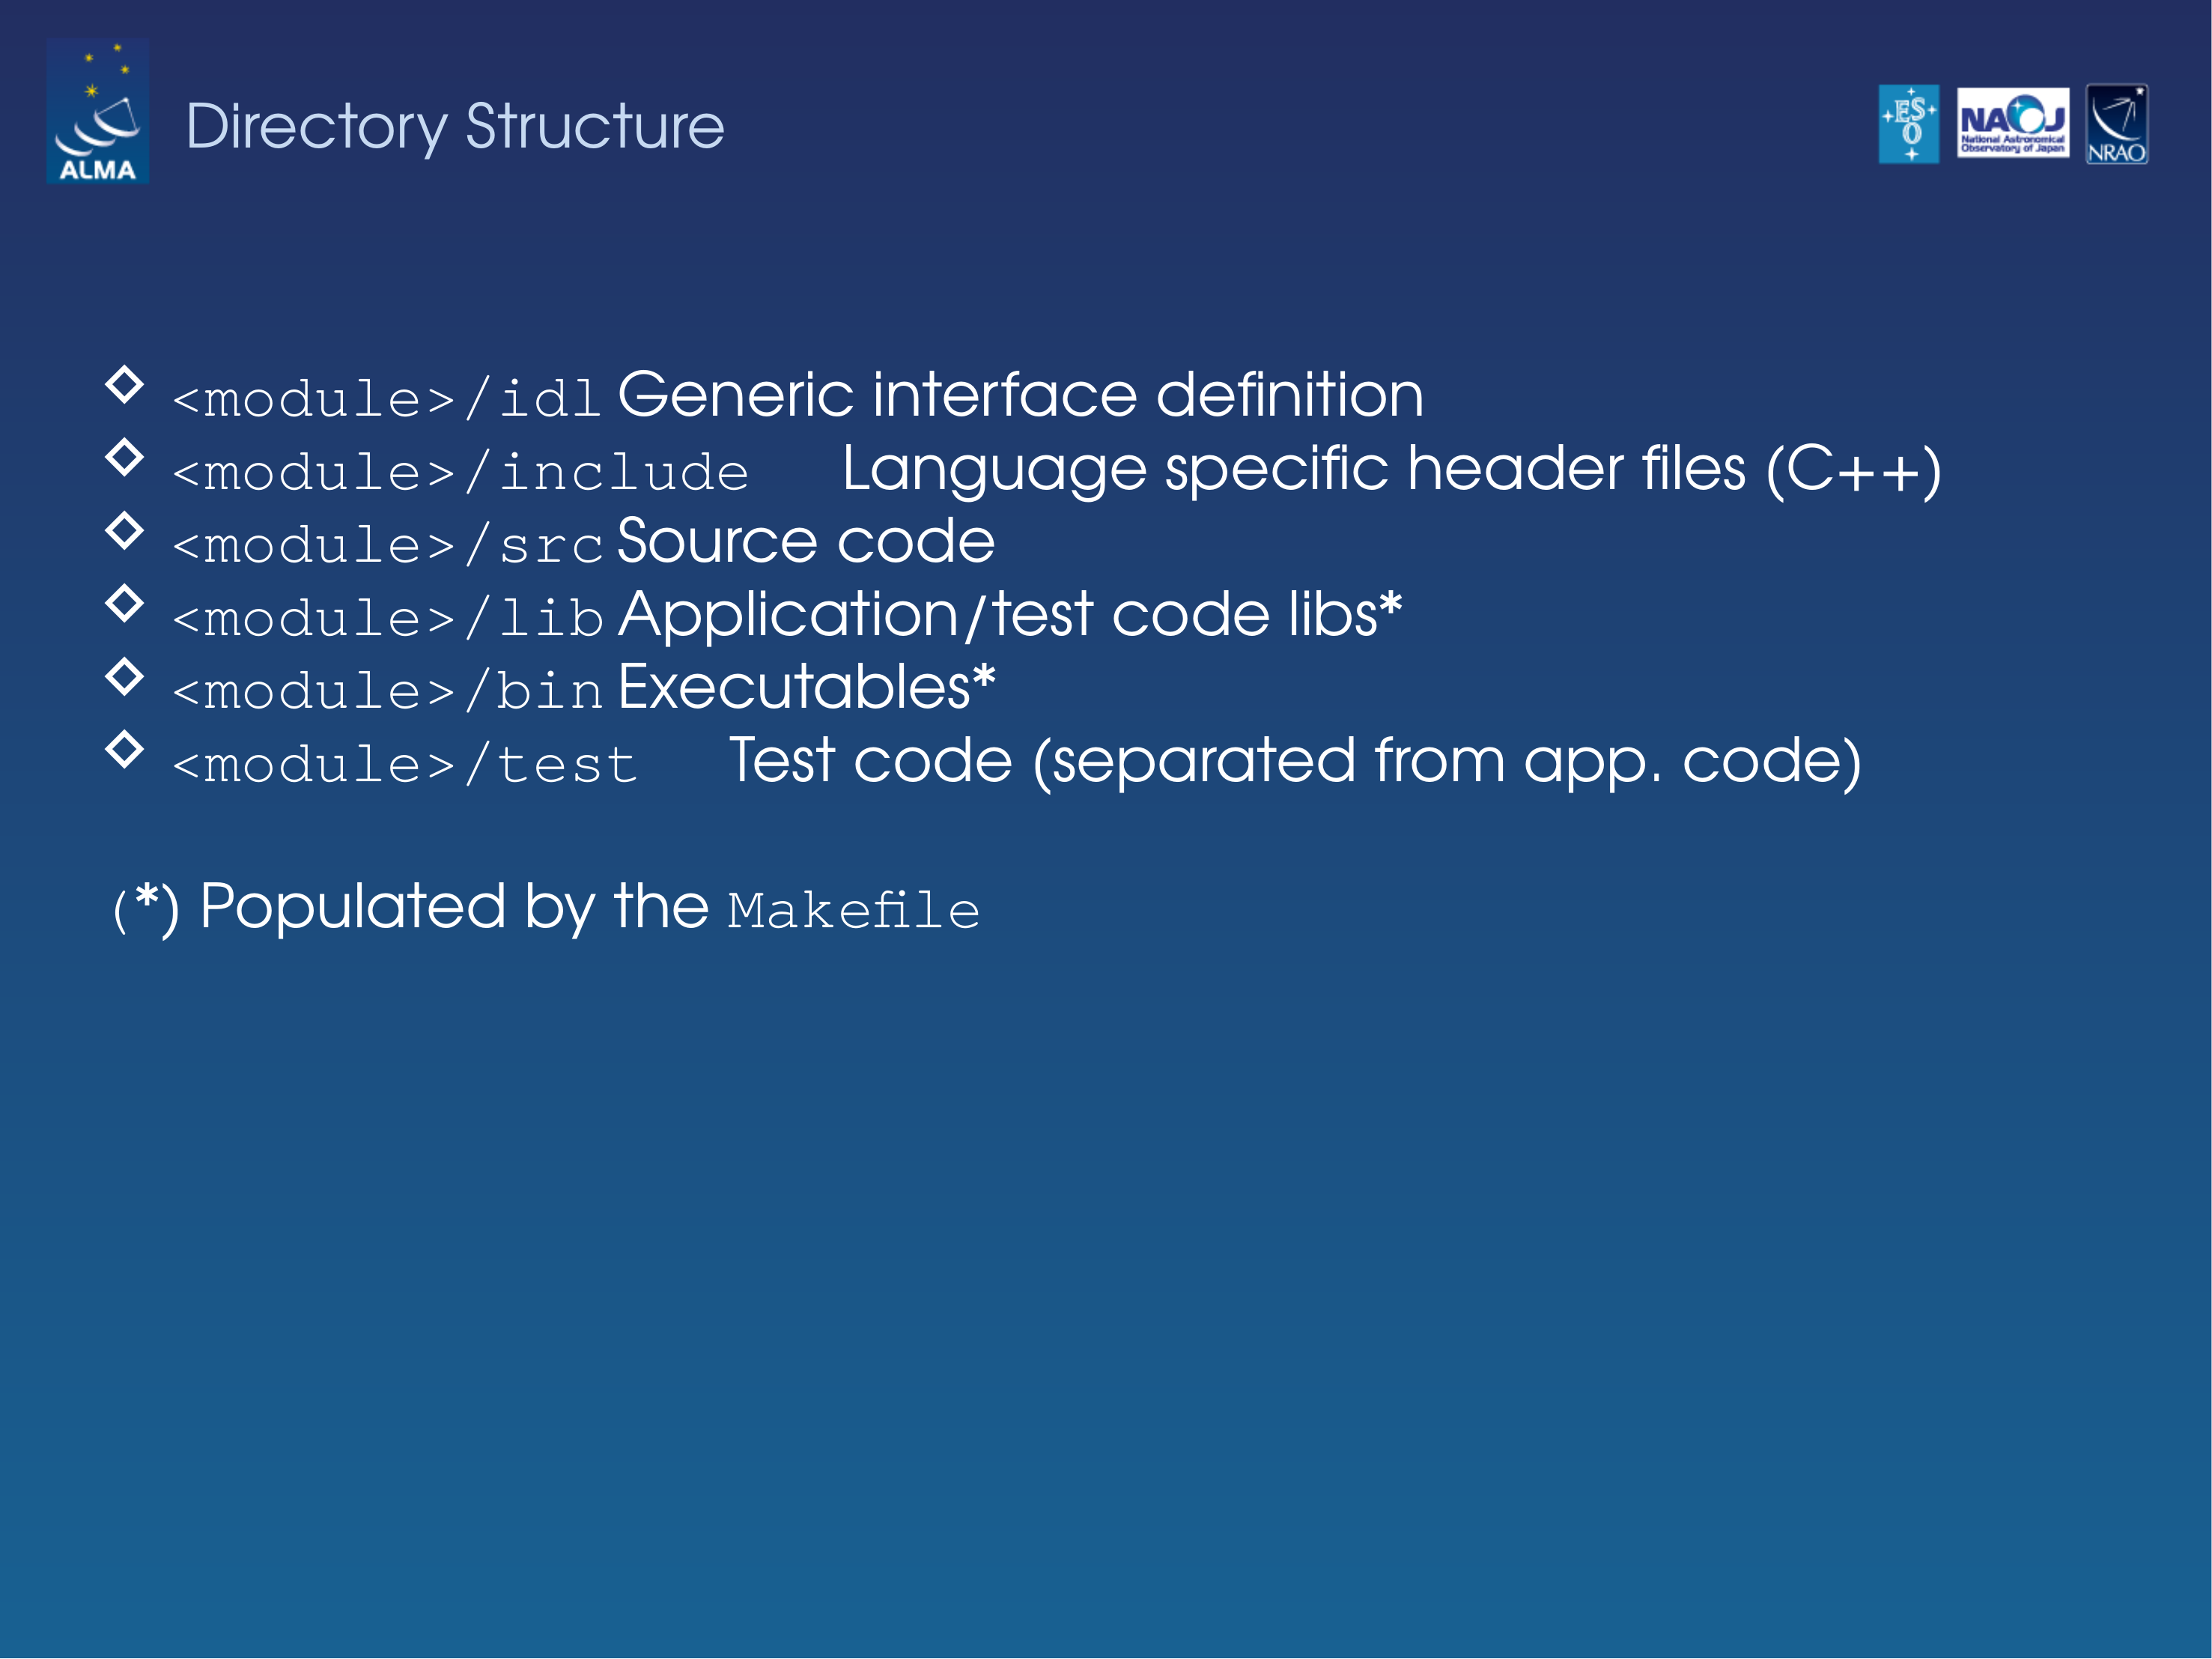

# Directory Structure
<module>/idl	Generic interface definition
<module>/include	Language specific header files (C++)
<module>/src	Source code
<module>/lib	Application/test code libs*
<module>/bin	Executables*
<module>/test	Test code (separated from app. code)

(*) Populated by the Makefile